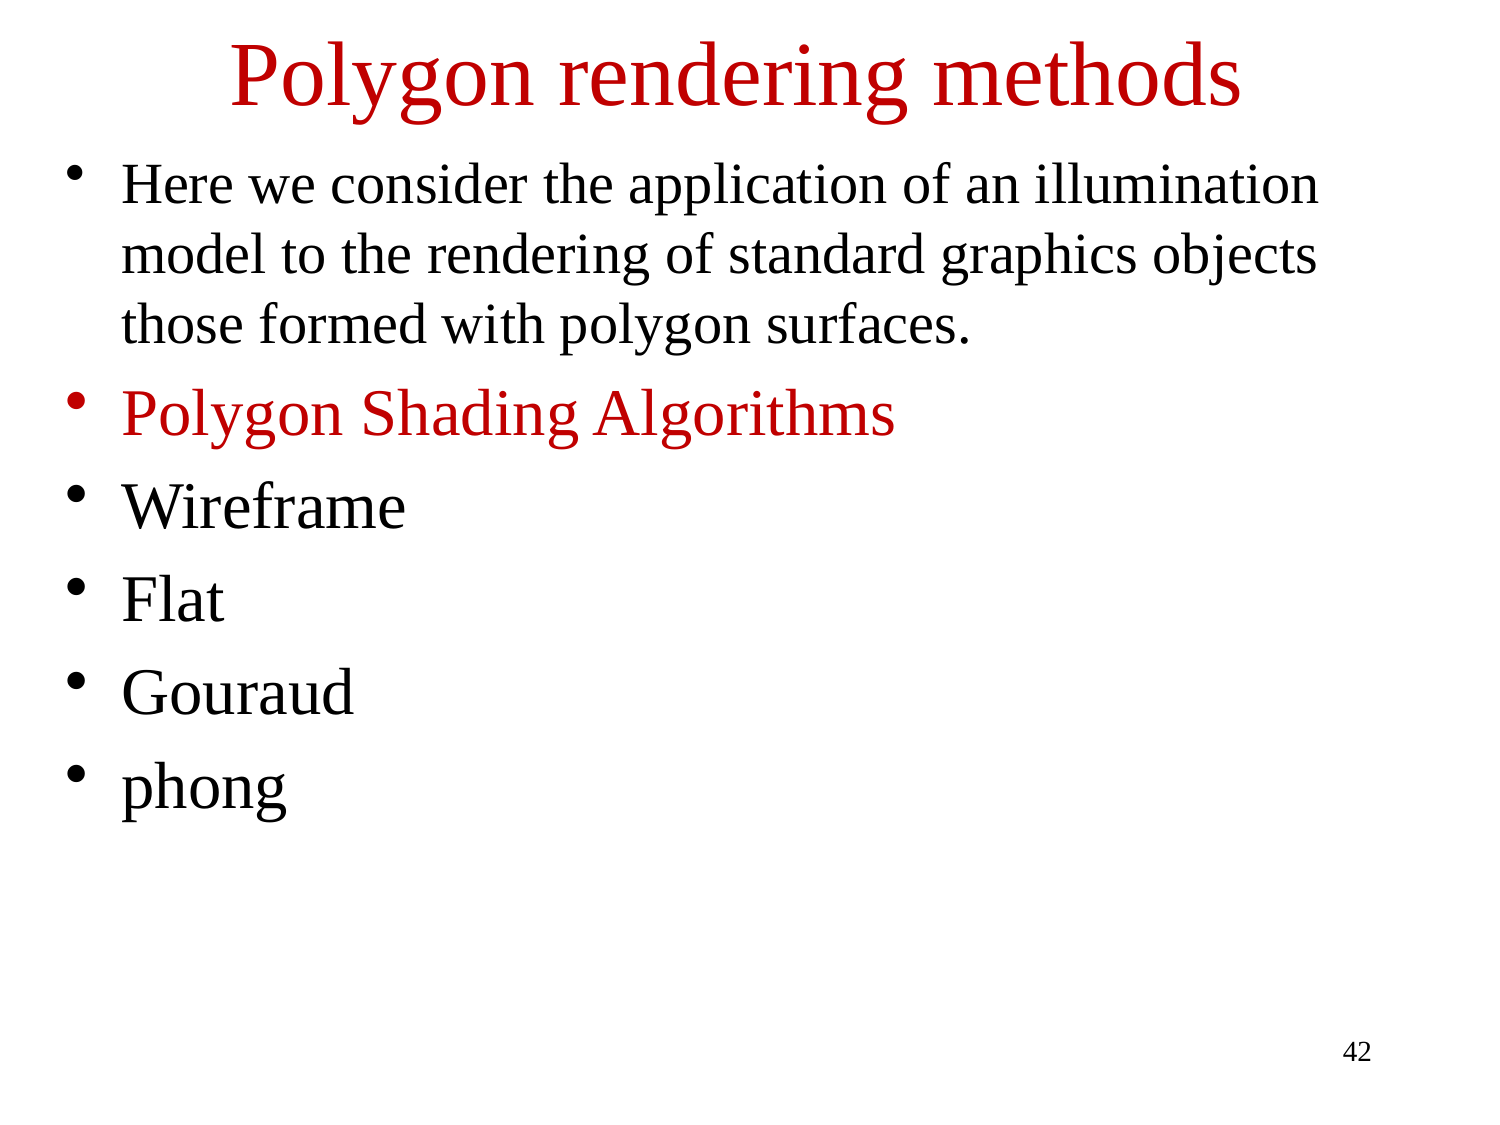

# Polygon rendering methods
Here we consider the application of an illumination model to the rendering of standard graphics objects those formed with polygon surfaces.
Polygon Shading Algorithms
Wireframe
Flat
Gouraud
phong

42